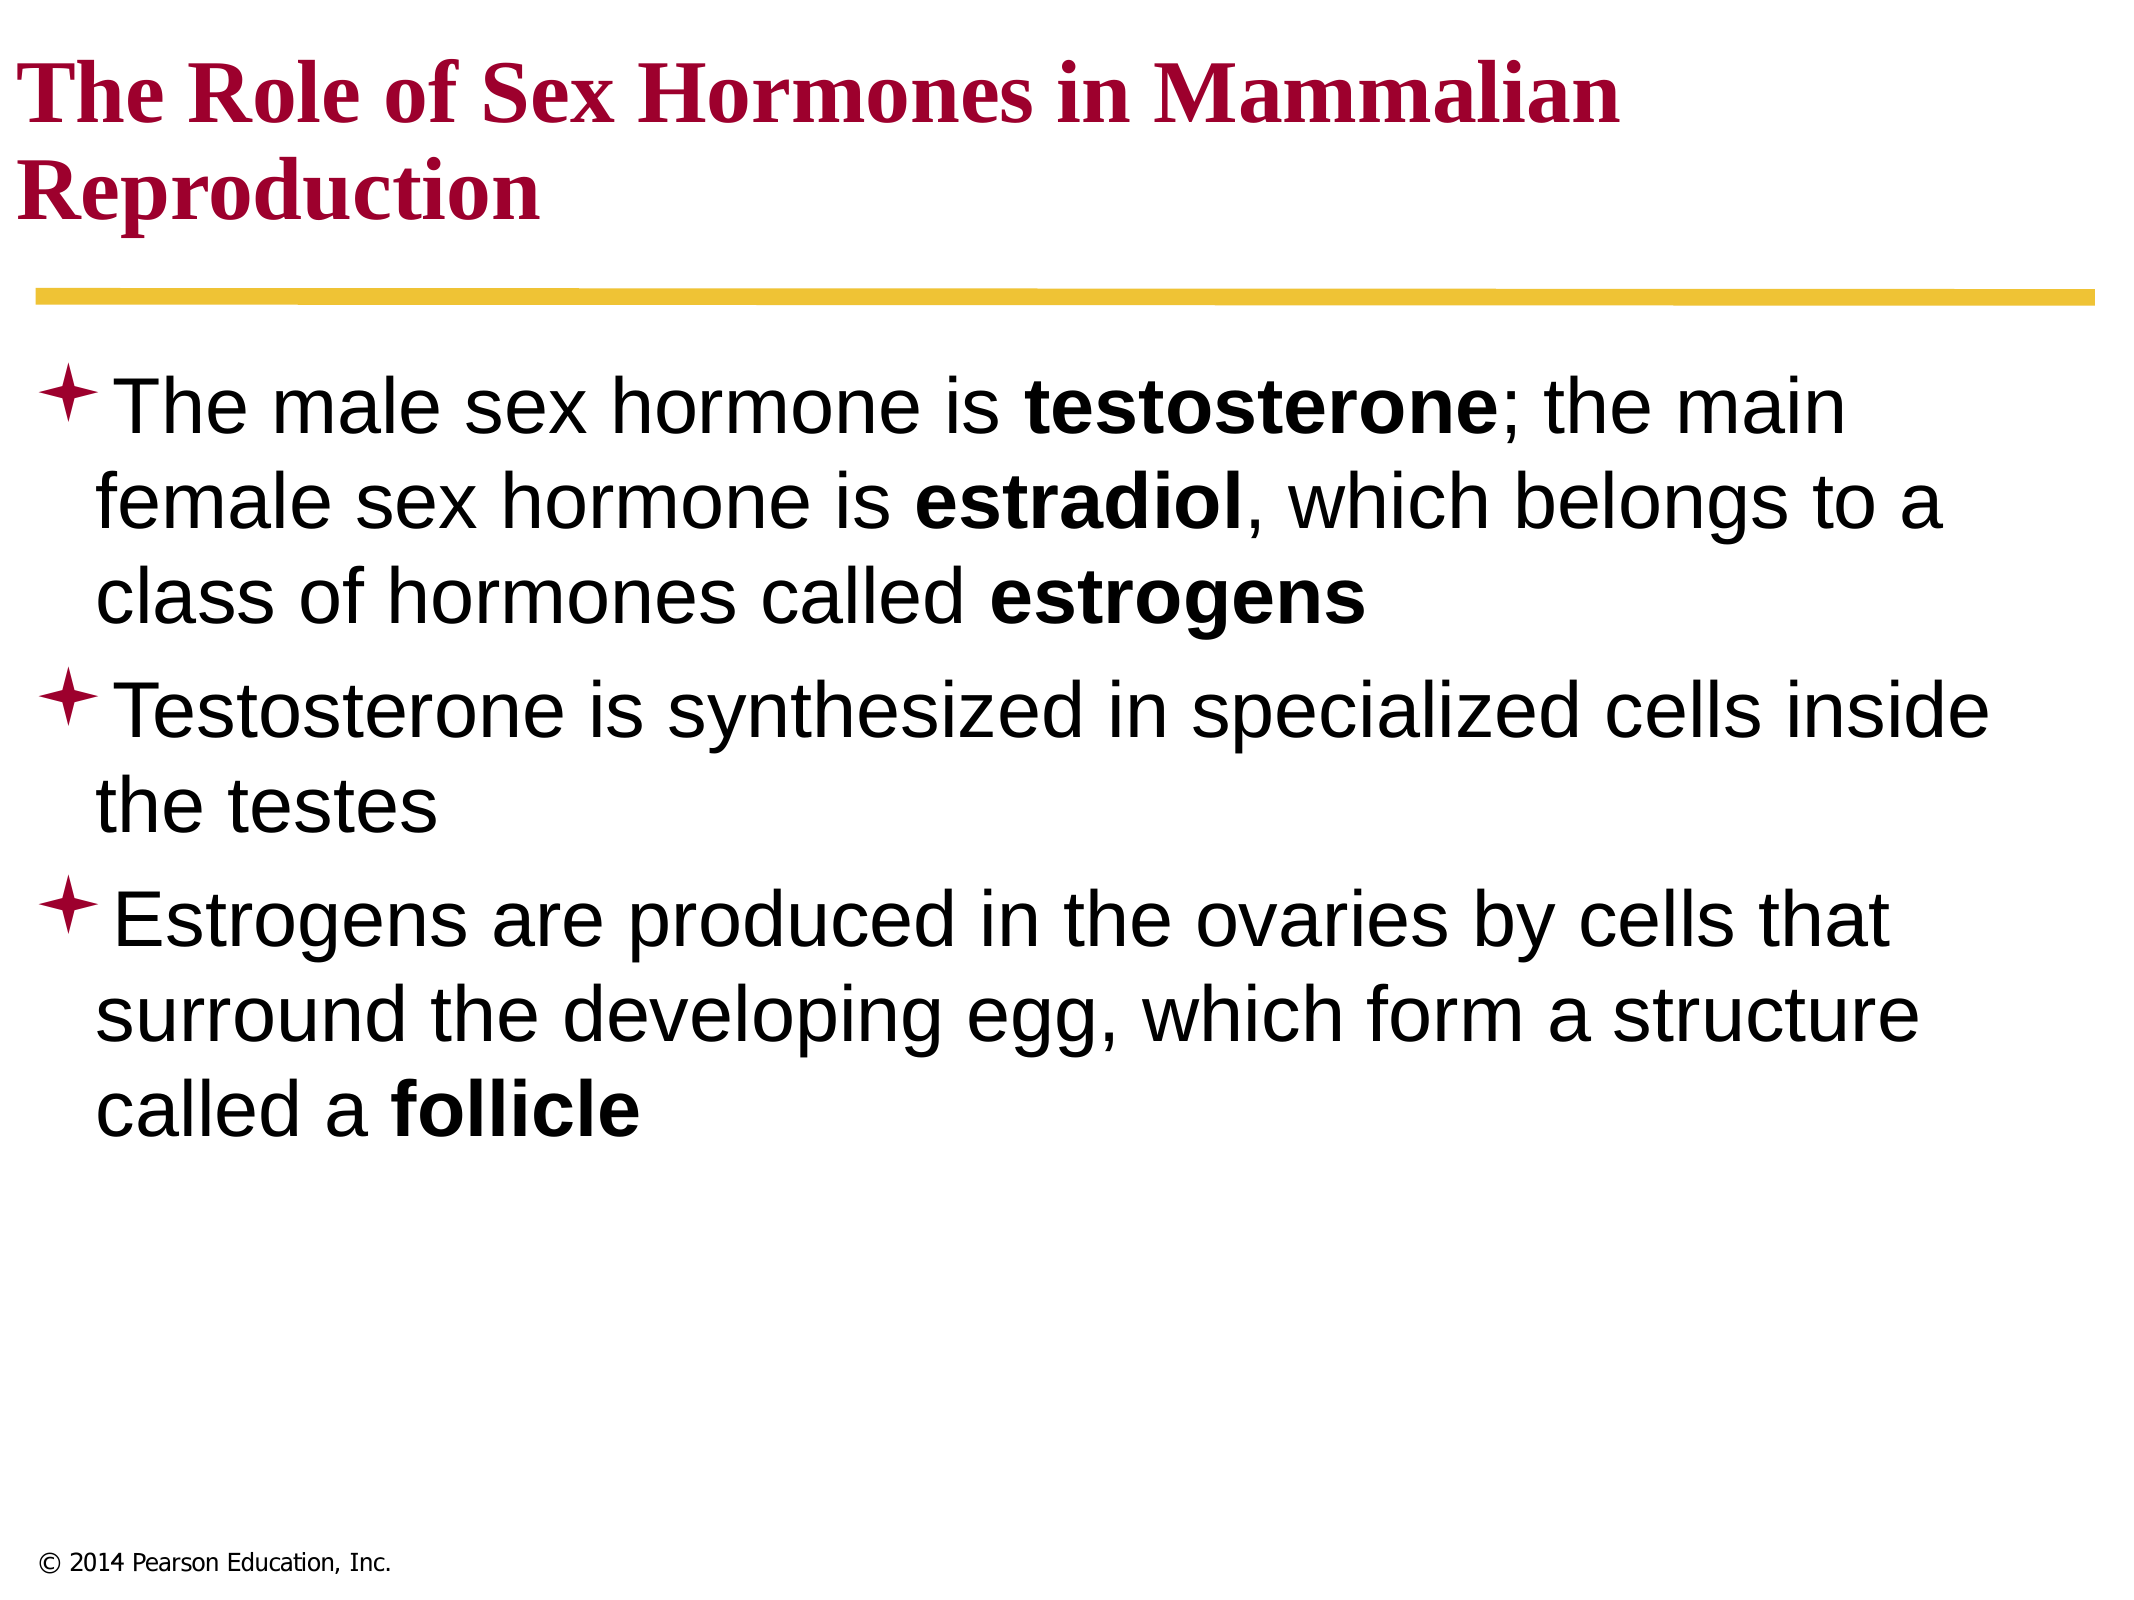

The Role of Sex Hormones in Mammalian Reproduction

The male sex hormone is testosterone; the main female sex hormone is estradiol, which belongs to a class of hormones called estrogens
Testosterone is synthesized in specialized cells inside the testes
Estrogens are produced in the ovaries by cells that surround the developing egg, which form a structure called a follicle